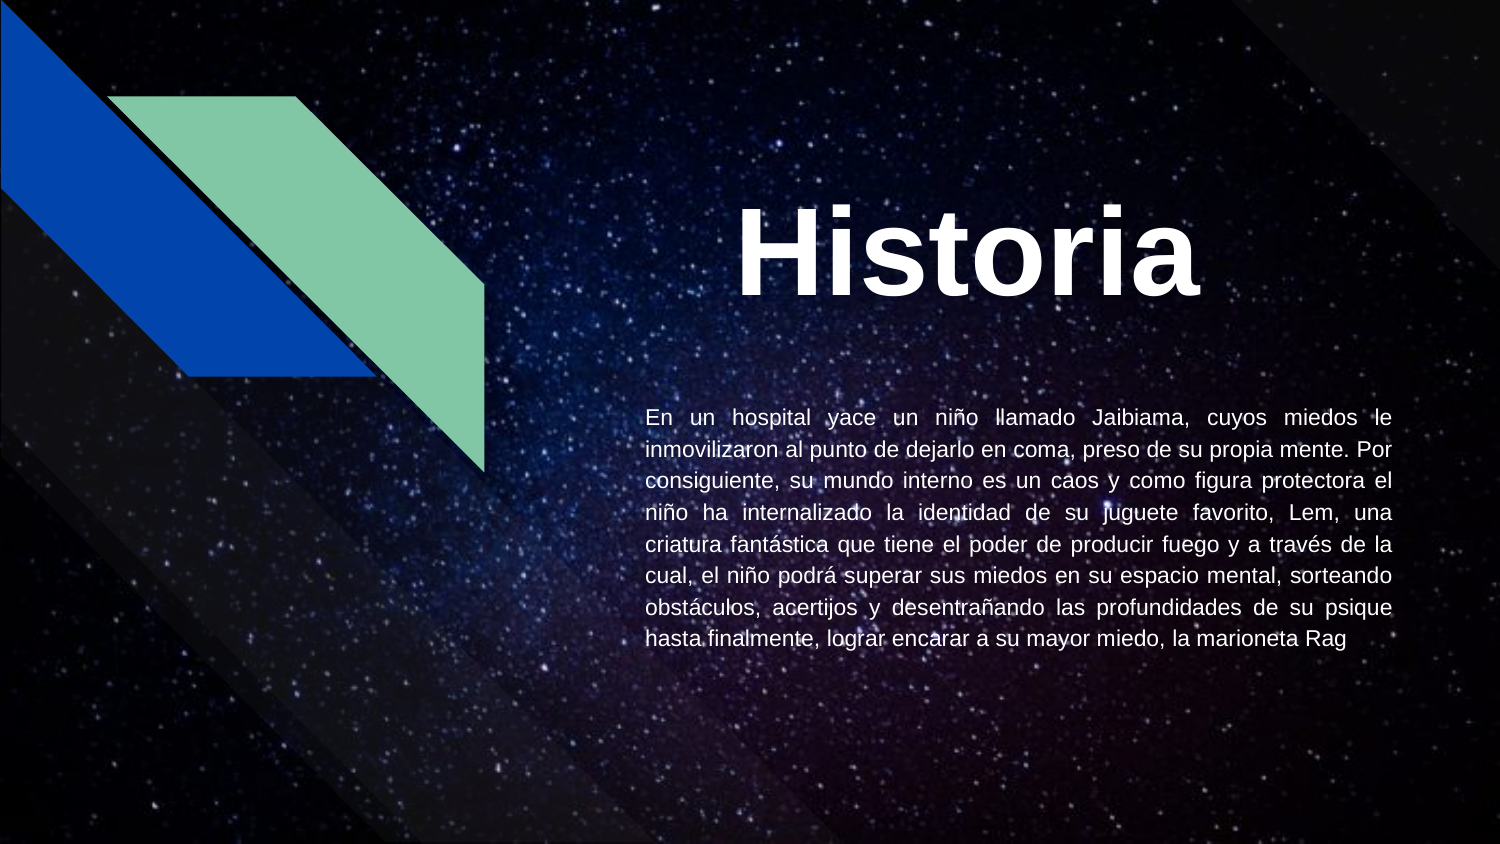

Historia

En un hospital yace un niño llamado Jaibiama, cuyos miedos le inmovilizaron al punto de dejarlo en coma, preso de su propia mente. Por consiguiente, su mundo interno es un caos y como figura protectora el niño ha internalizado la identidad de su juguete favorito, Lem, una criatura fantástica que tiene el poder de producir fuego y a través de la cual, el niño podrá superar sus miedos en su espacio mental, sorteando obstáculos, acertijos y desentrañando las profundidades de su psique hasta finalmente, lograr encarar a su mayor miedo, la marioneta Rag